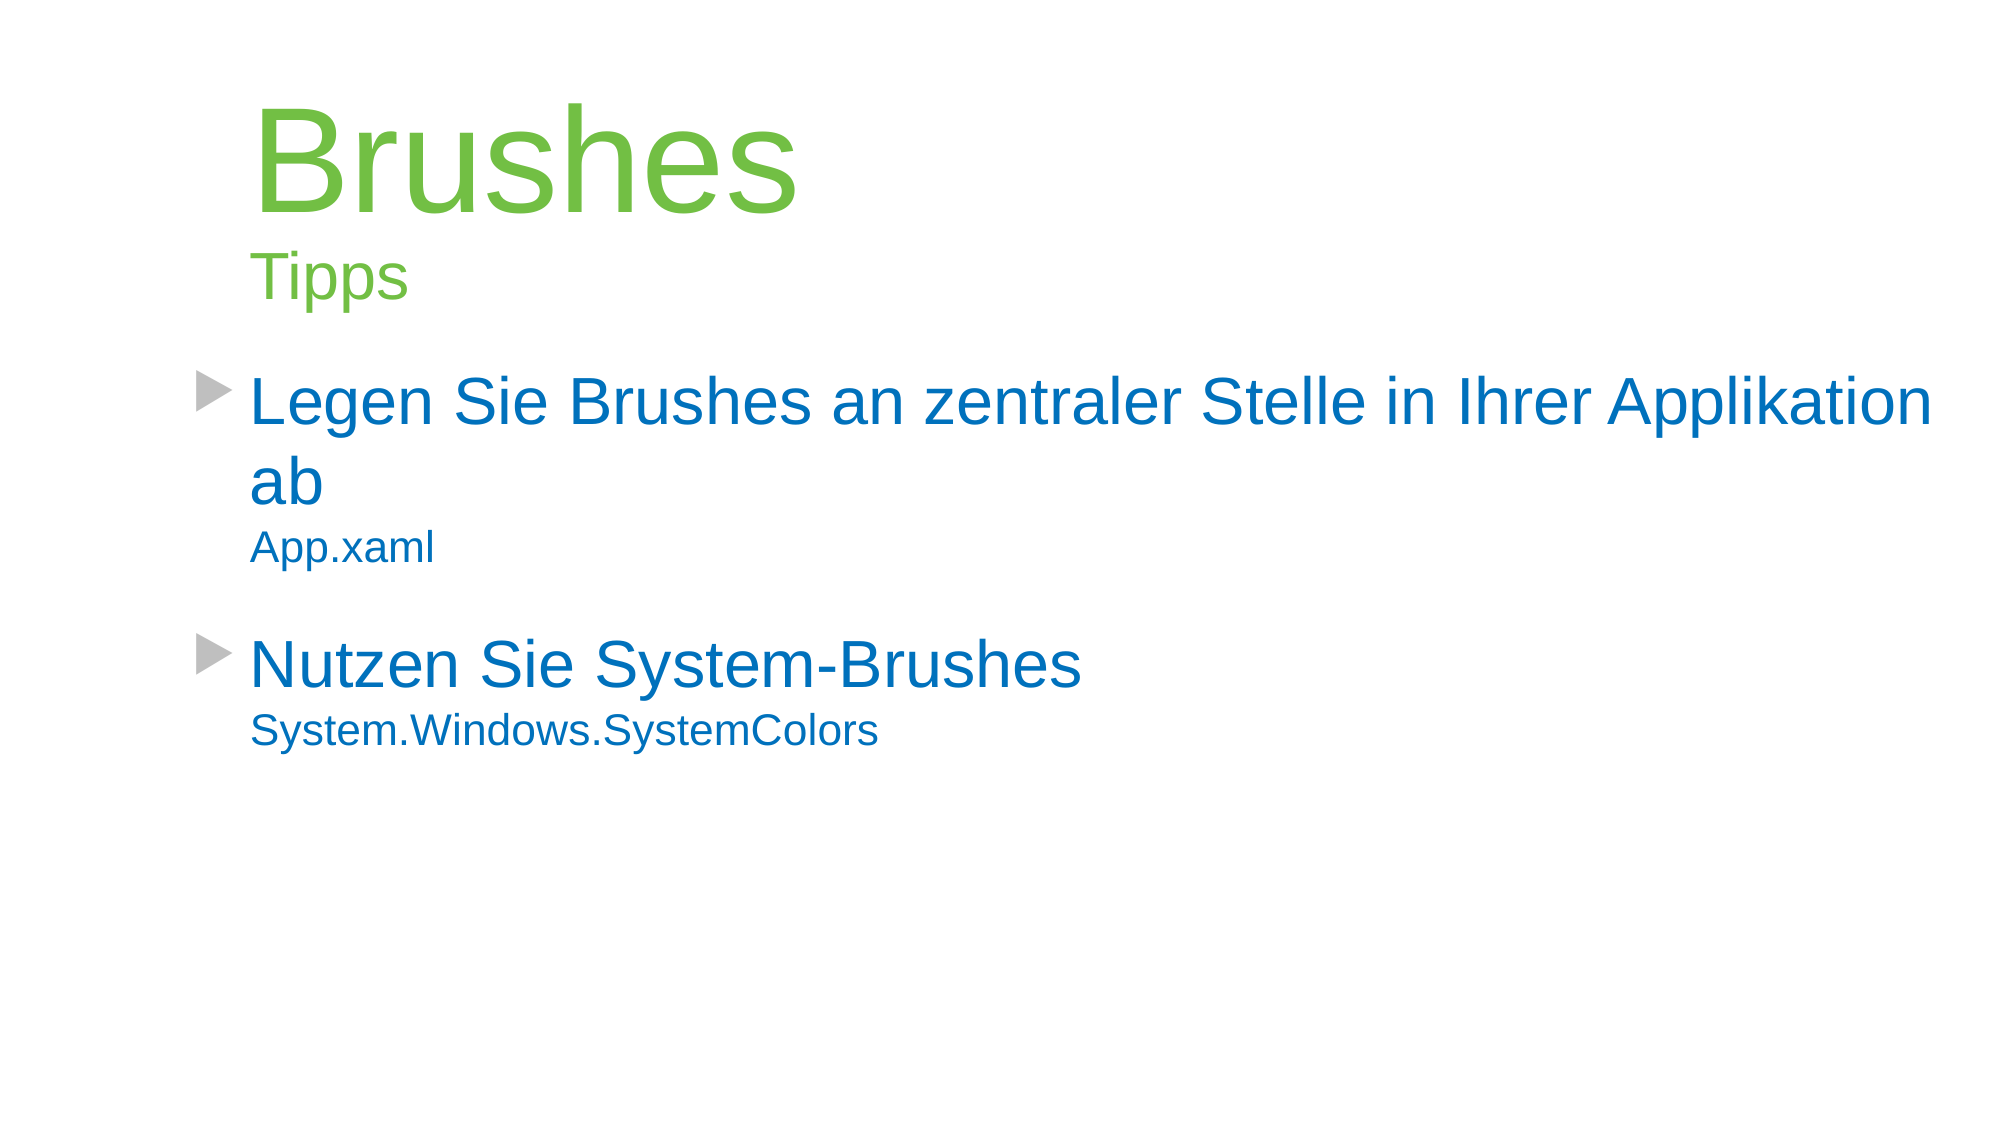

# Brushes
Tipps
Legen Sie Brushes an zentraler Stelle in Ihrer Applikation ab
App.xaml
Nutzen Sie System-Brushes
System.Windows.SystemColors